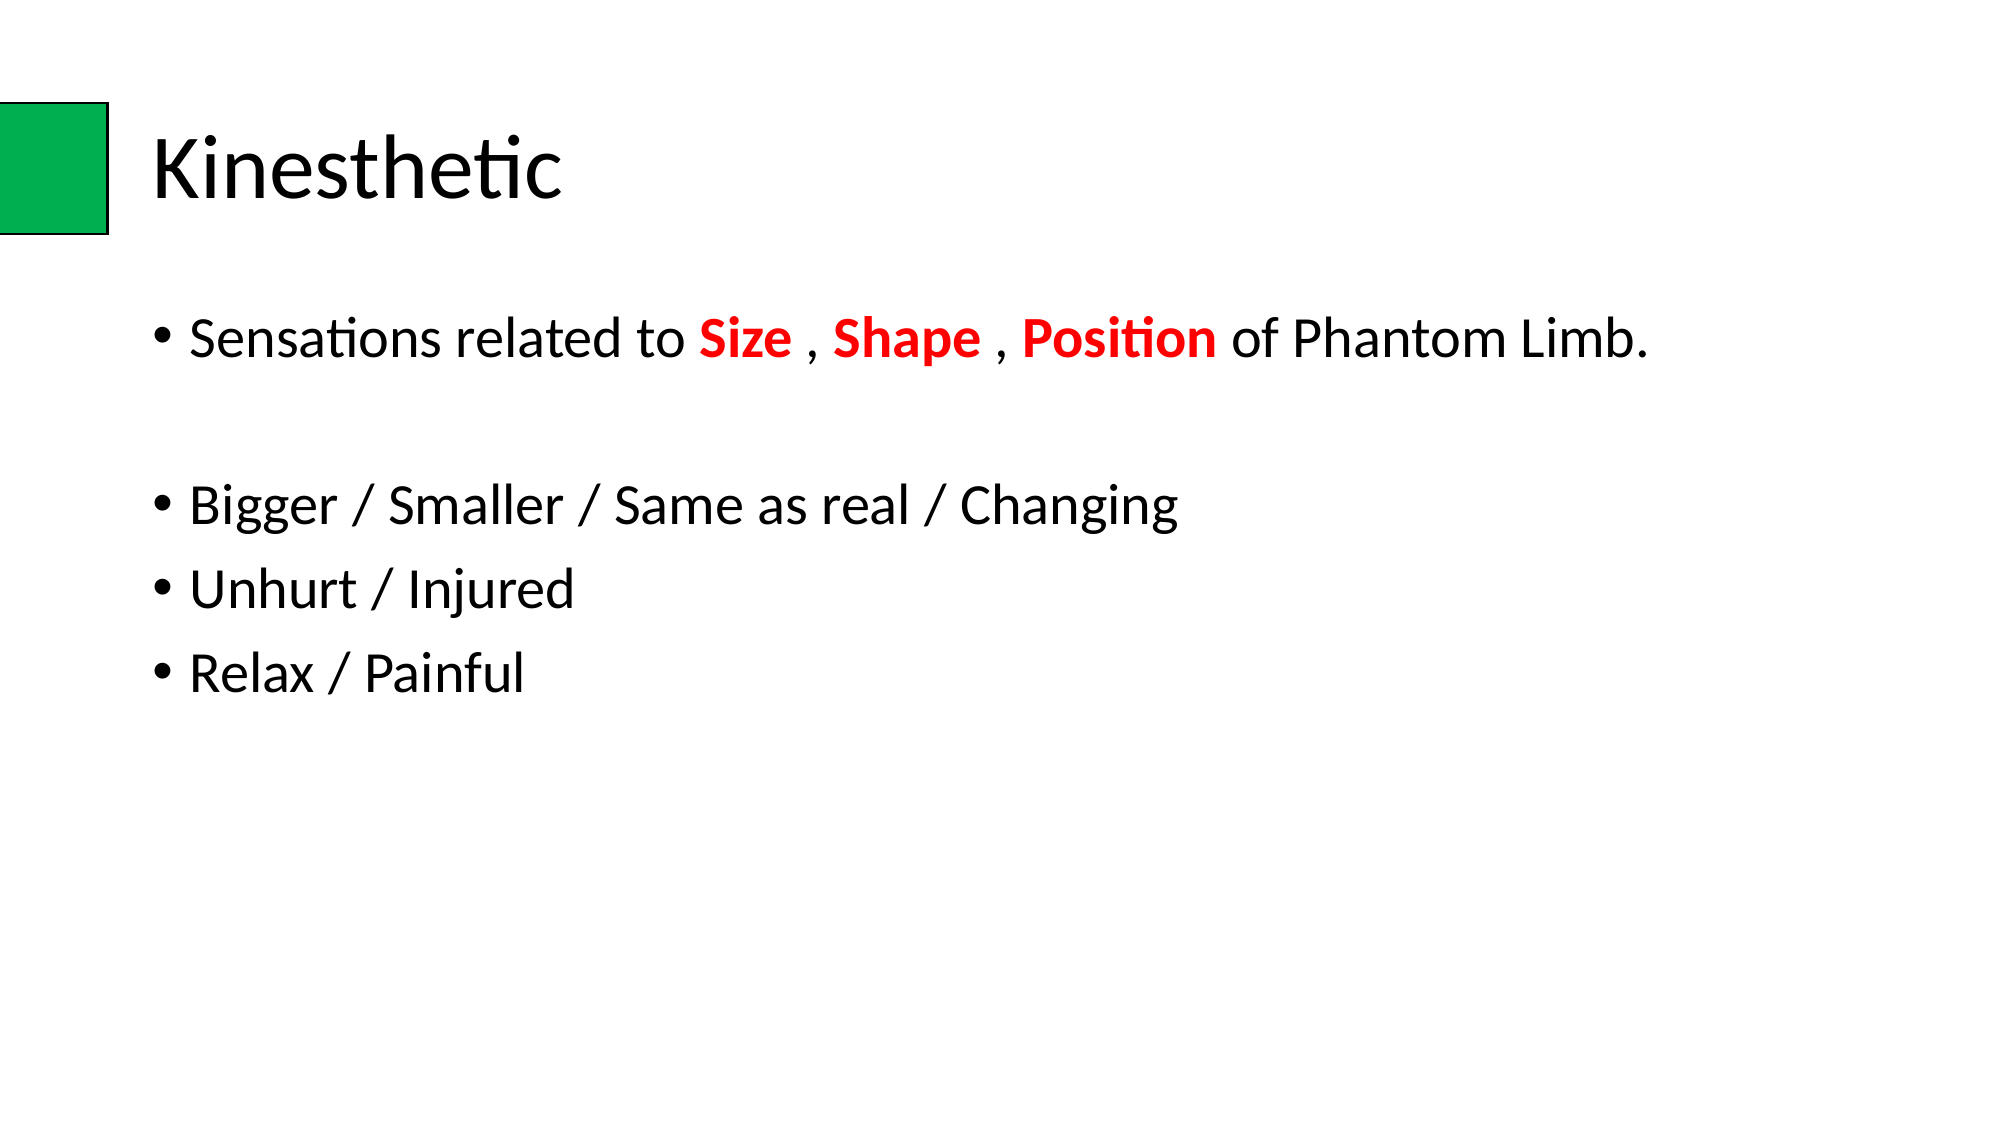

# Kinesthetic

Sensations related to Size , Shape , Position of Phantom Limb.

Bigger / Smaller / Same as real / Changing
Unhurt / Injured
Relax / Painful